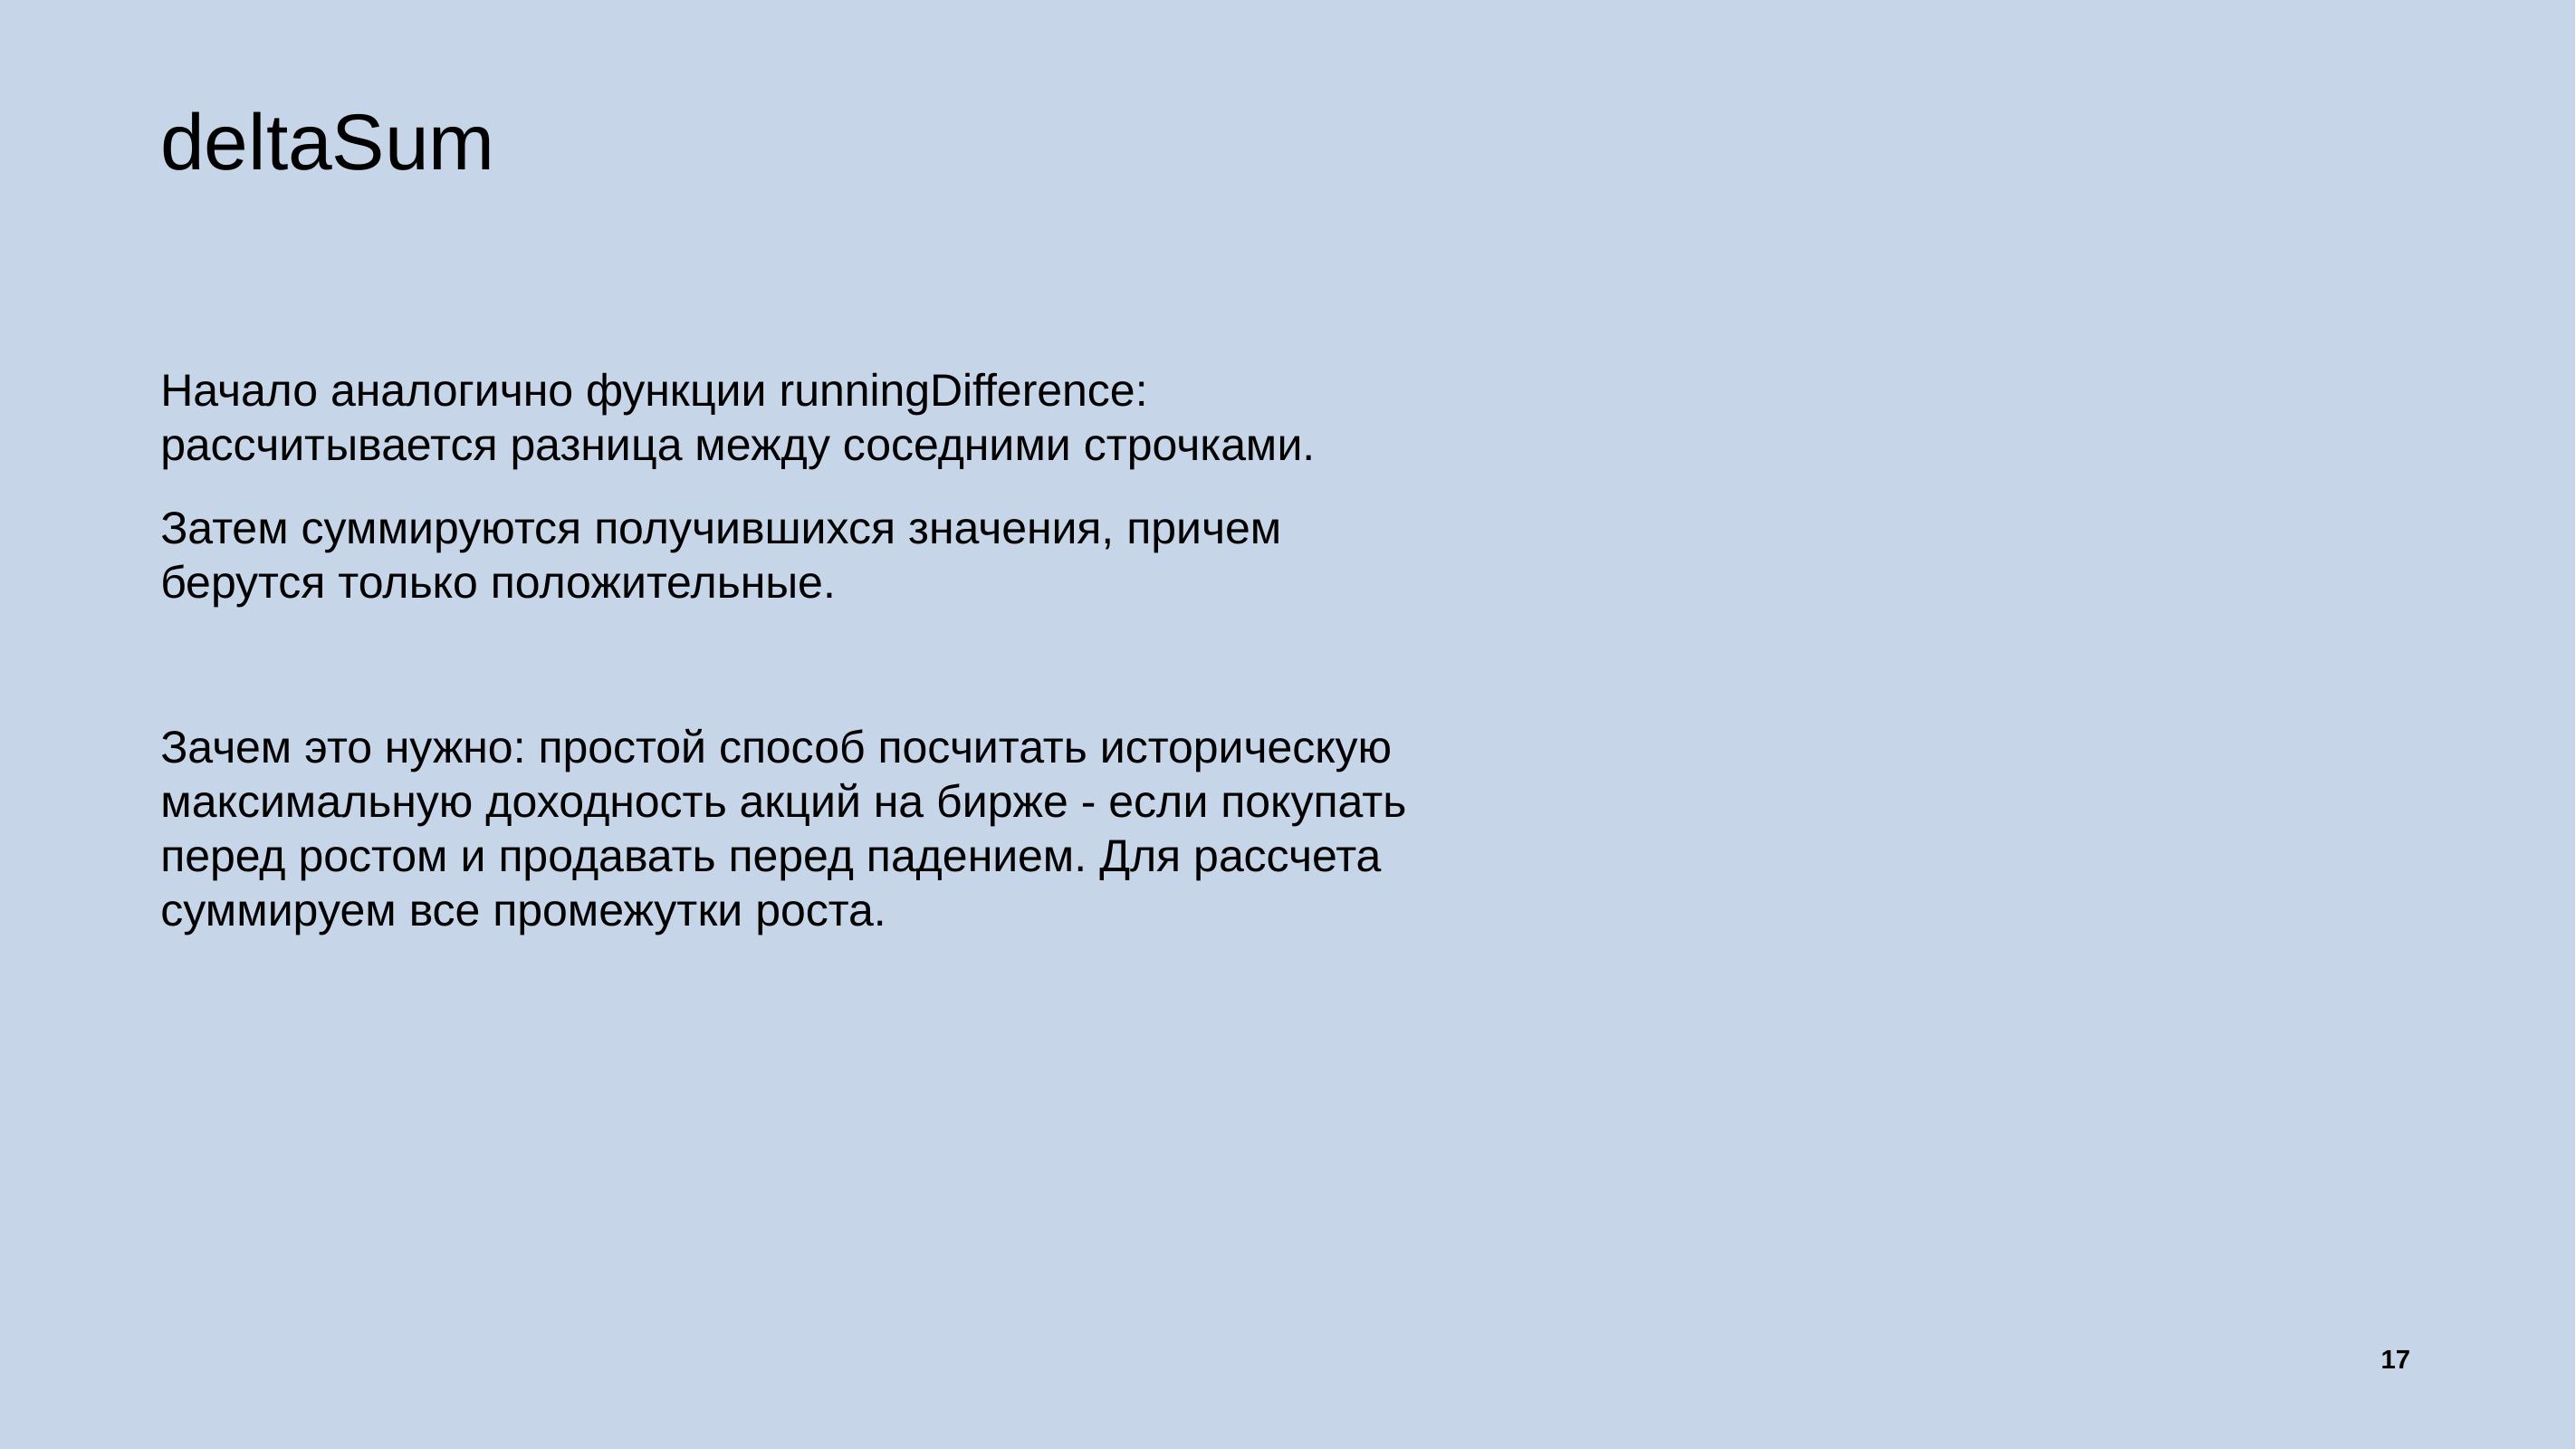

# deltaSum
Начало аналогично функции runningDifference: рассчитывается разница между соседними строчками.
Затем суммируются получившихся значения, причем берутся только положительные.

Зачем это нужно: простой способ посчитать историческую максимальную доходность акций на бирже - если покупать перед ростом и продавать перед падением. Для рассчета суммируем все промежутки роста.
17